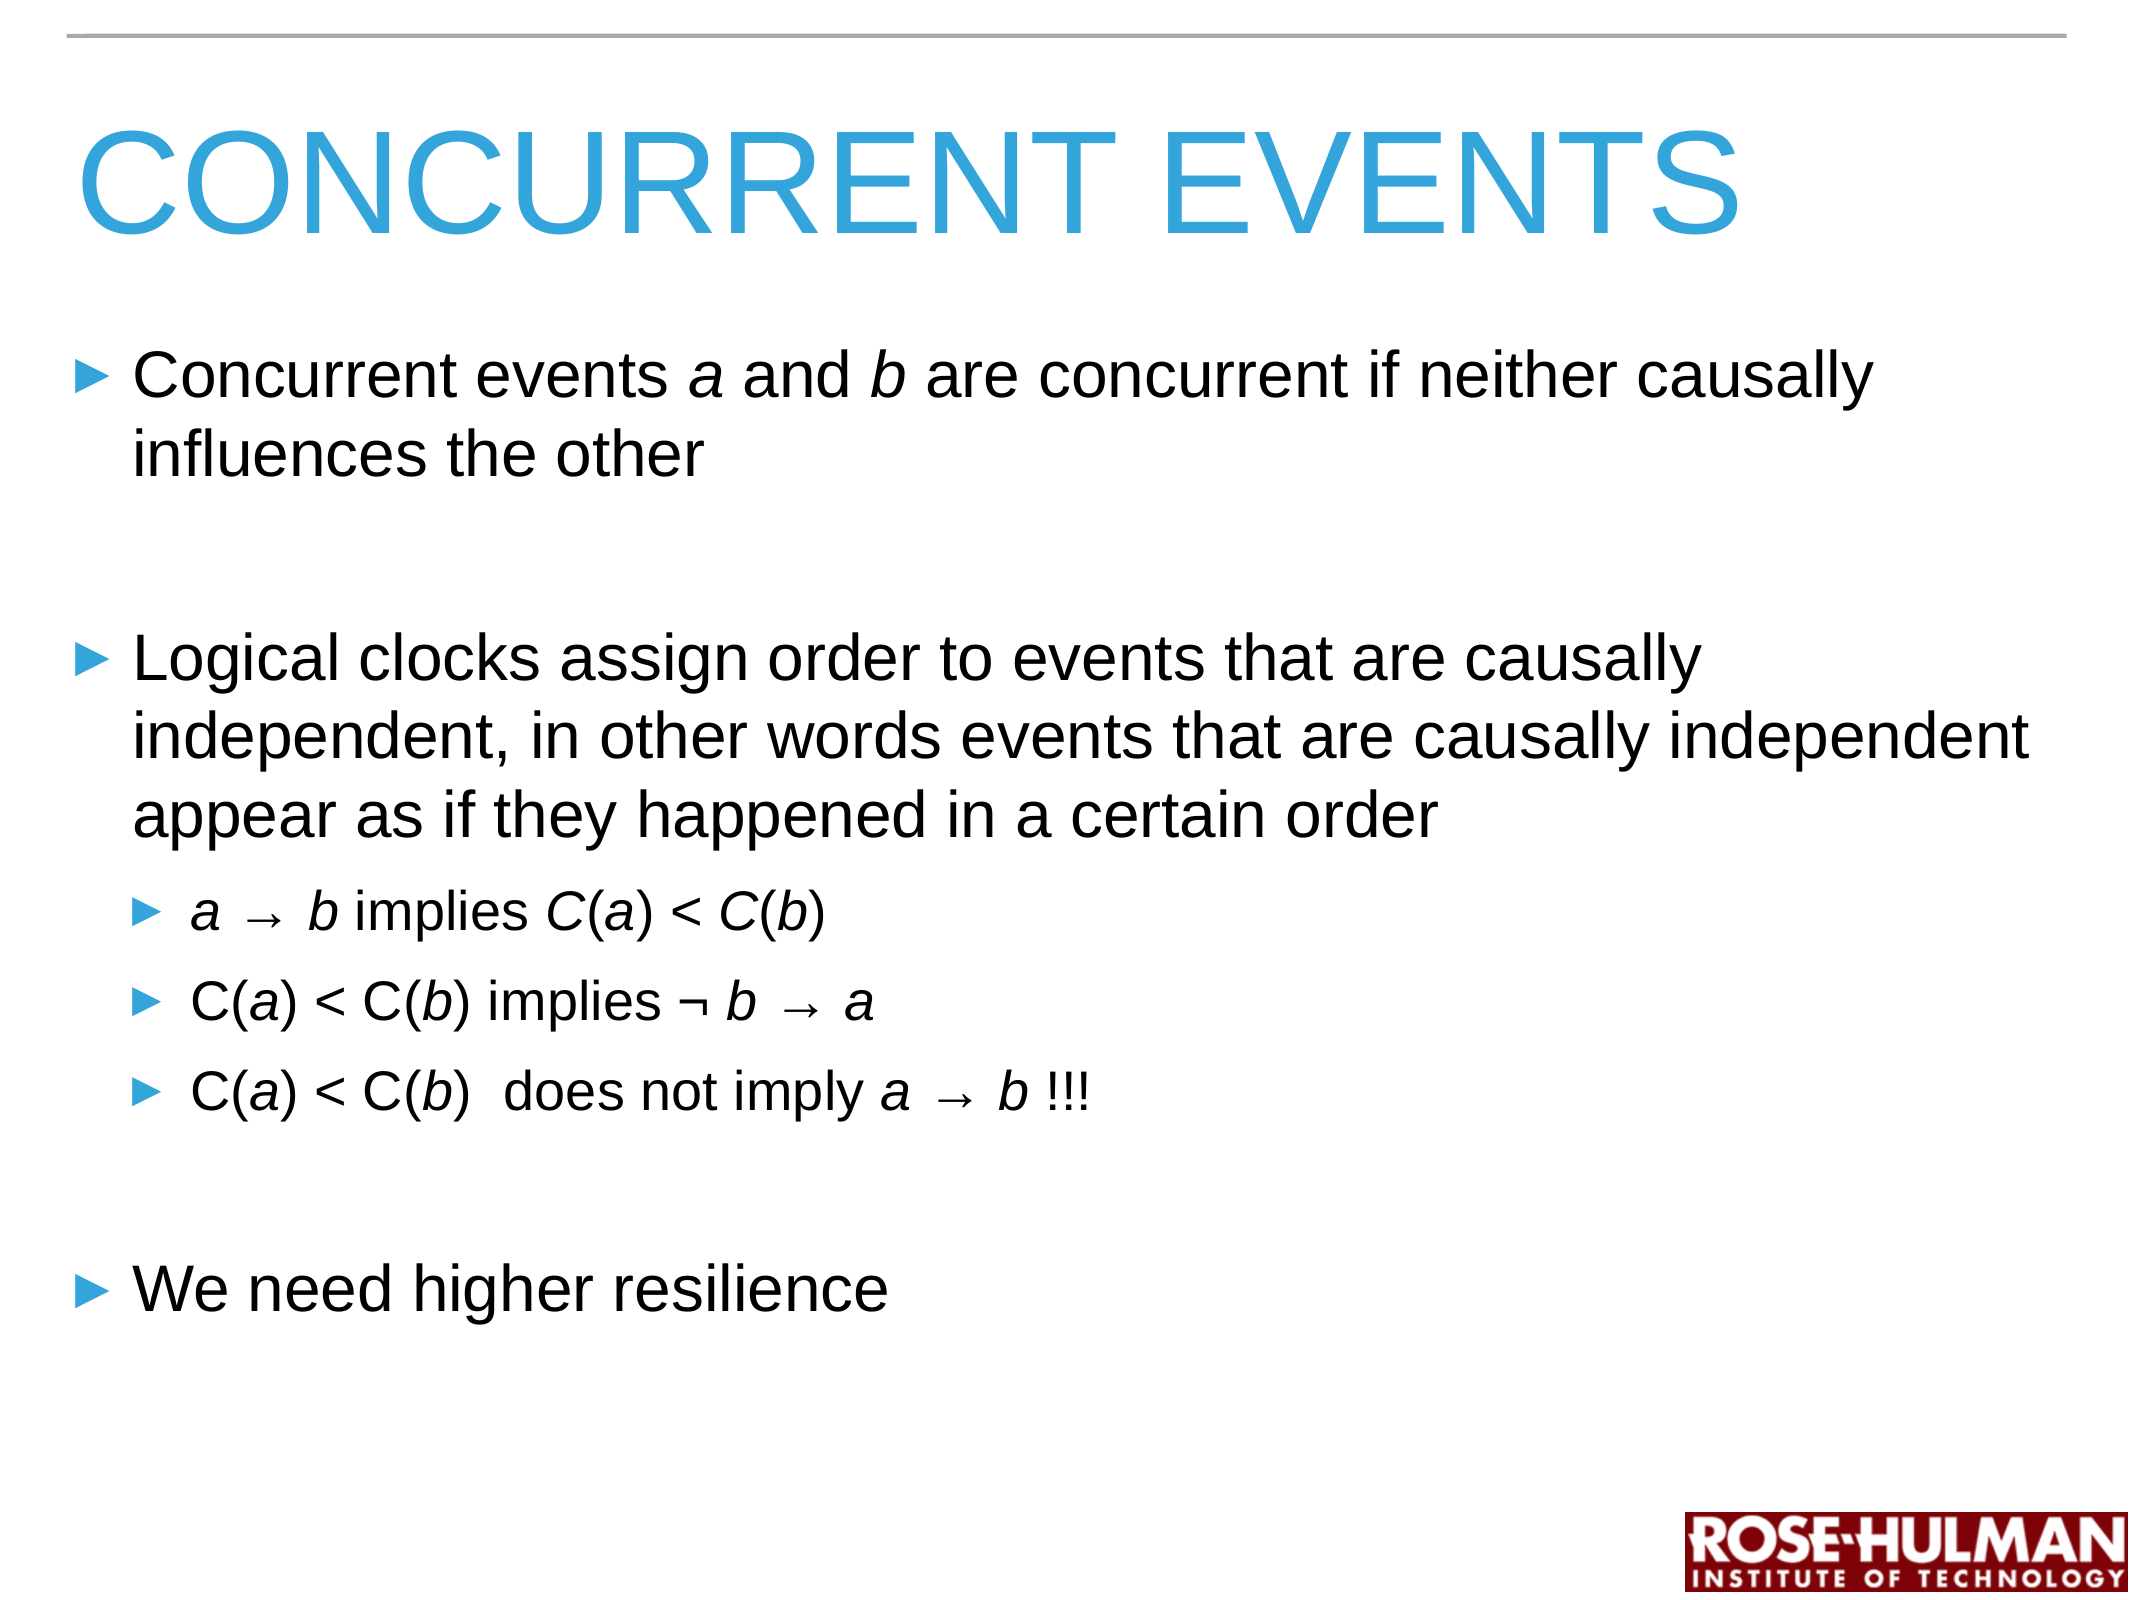

# Concurrent events
Concurrent events a and b are concurrent if neither causally influences the other

Logical clocks assign order to events that are causally independent, in other words events that are causally independent appear as if they happened in a certain order
a → b implies C(a) < C(b)
C(a) < C(b) implies ¬ b → a
C(a) < C(b)  does not imply a → b !!!

We need higher resilience
73